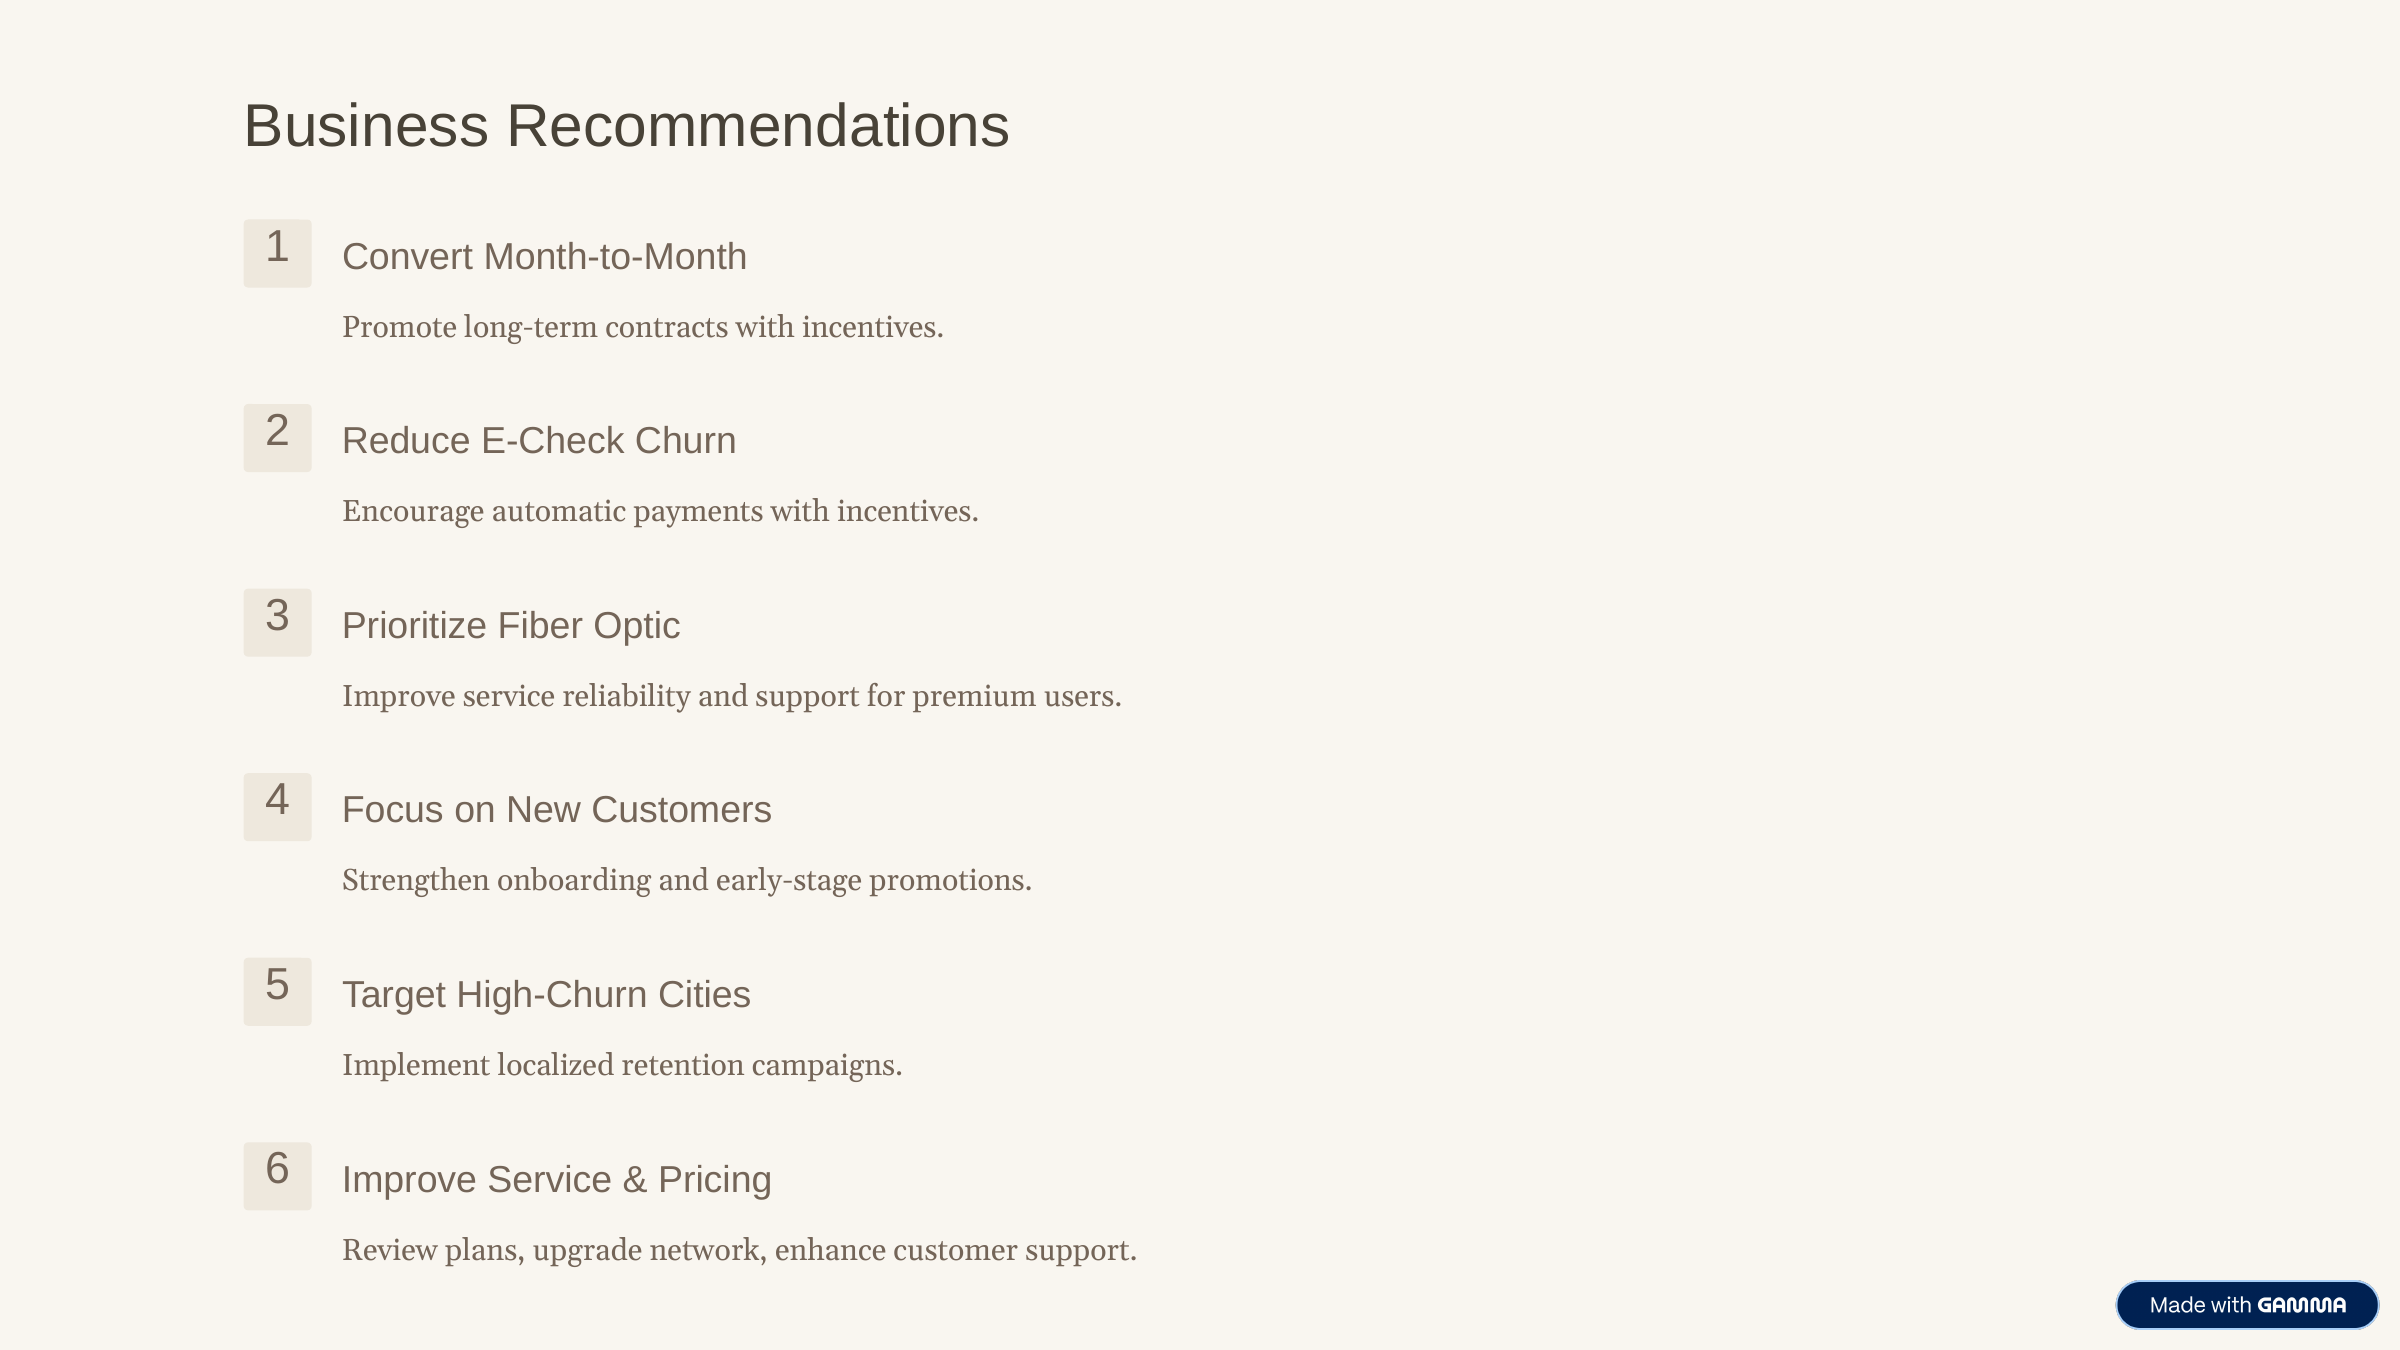

Business Recommendations

1
Convert Month-to-Month
Promote long-term contracts with incentives.

2
Reduce E-Check Churn
Encourage automatic payments with incentives.

3
Prioritize Fiber Optic
Improve service reliability and support for premium users.

4
Focus on New Customers
Strengthen onboarding and early-stage promotions.

5
Target High-Churn Cities
Implement localized retention campaigns.

6
Improve Service & Pricing
Review plans, upgrade network, enhance customer support.